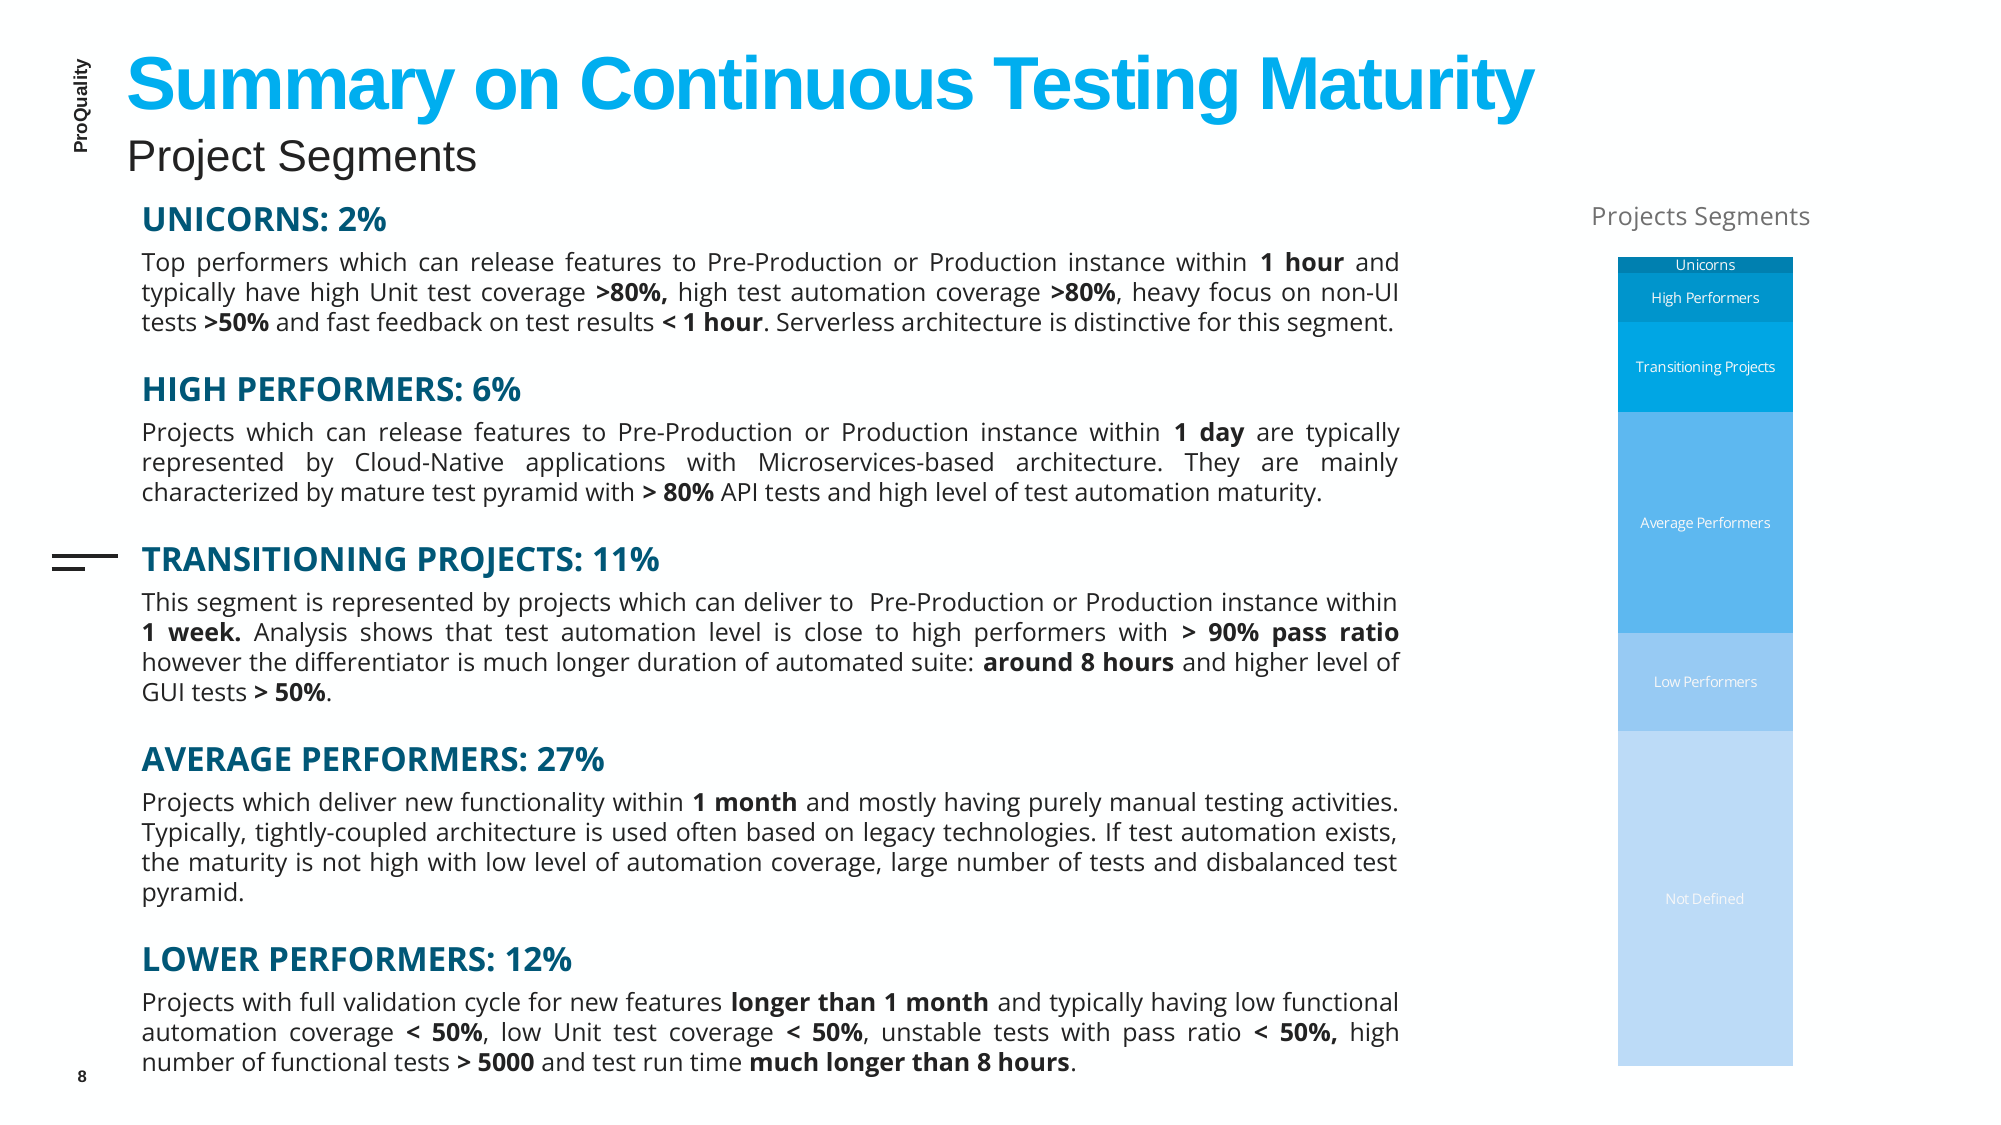

# Summary on Continuous Testing Maturity
Project Segments
UNICORNS: 2%
Top performers which can release features to Pre-Production or Production instance within 1 hour and typically have high Unit test coverage >80%, high test automation coverage >80%, heavy focus on non-UI tests >50% and fast feedback on test results < 1 hour. Serverless architecture is distinctive for this segment.

### Chart: Projects Segments

| Category | Others | Low Performers | Average Performers | Transitioning Projects | High Performers | Unicorns |
|---|---|---|---|---|---|---|

### Chart

| Category |
|---|
HIGH PERFORMERS: 6%
Projects which can release features to Pre-Production or Production instance within 1 day are typically represented by Cloud-Native applications with Microservices-based architecture. They are mainly characterized by mature test pyramid with > 80% API tests and high level of test automation maturity.
TRANSITIONING PROJECTS: 11%
This segment is represented by projects which can deliver to  Pre-Production or Production instance within 1 week. Analysis shows that test automation level is close to high performers with > 90% pass ratio however the differentiator is much longer duration of automated suite: around 8 hours and higher level of GUI tests > 50%.
AVERAGE PERFORMERS: 27%
Projects which deliver new functionality within 1 month and mostly having purely manual testing activities. Typically, tightly-coupled architecture is used often based on legacy technologies. If test automation exists, the maturity is not high with low level of automation coverage, large number of tests and disbalanced test pyramid.
LOWER PERFORMERS: 12%
Projects with full validation cycle for new features longer than 1 month and typically having low functional automation coverage < 50%, low Unit test coverage < 50%, unstable tests with pass ratio < 50%, high number of functional tests > 5000 and test run time much longer than 8 hours.